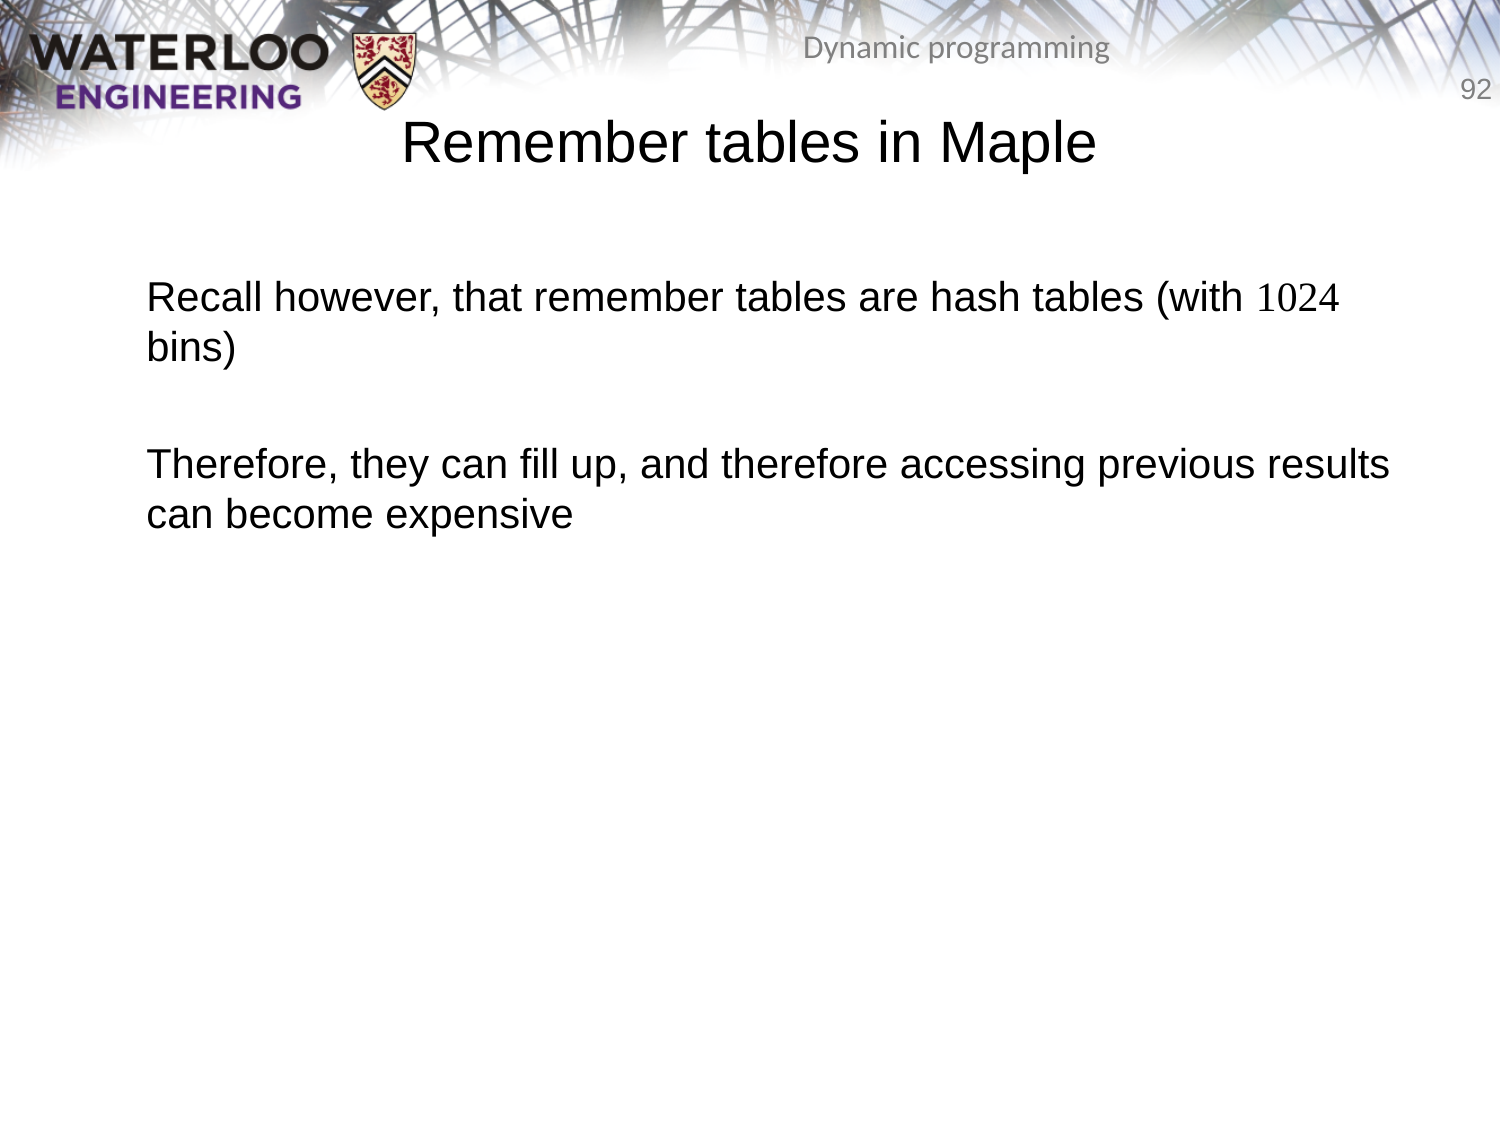

# Remember tables in Maple
	Recall however, that remember tables are hash tables (with 1024 bins)

	Therefore, they can fill up, and therefore accessing previous results can become expensive